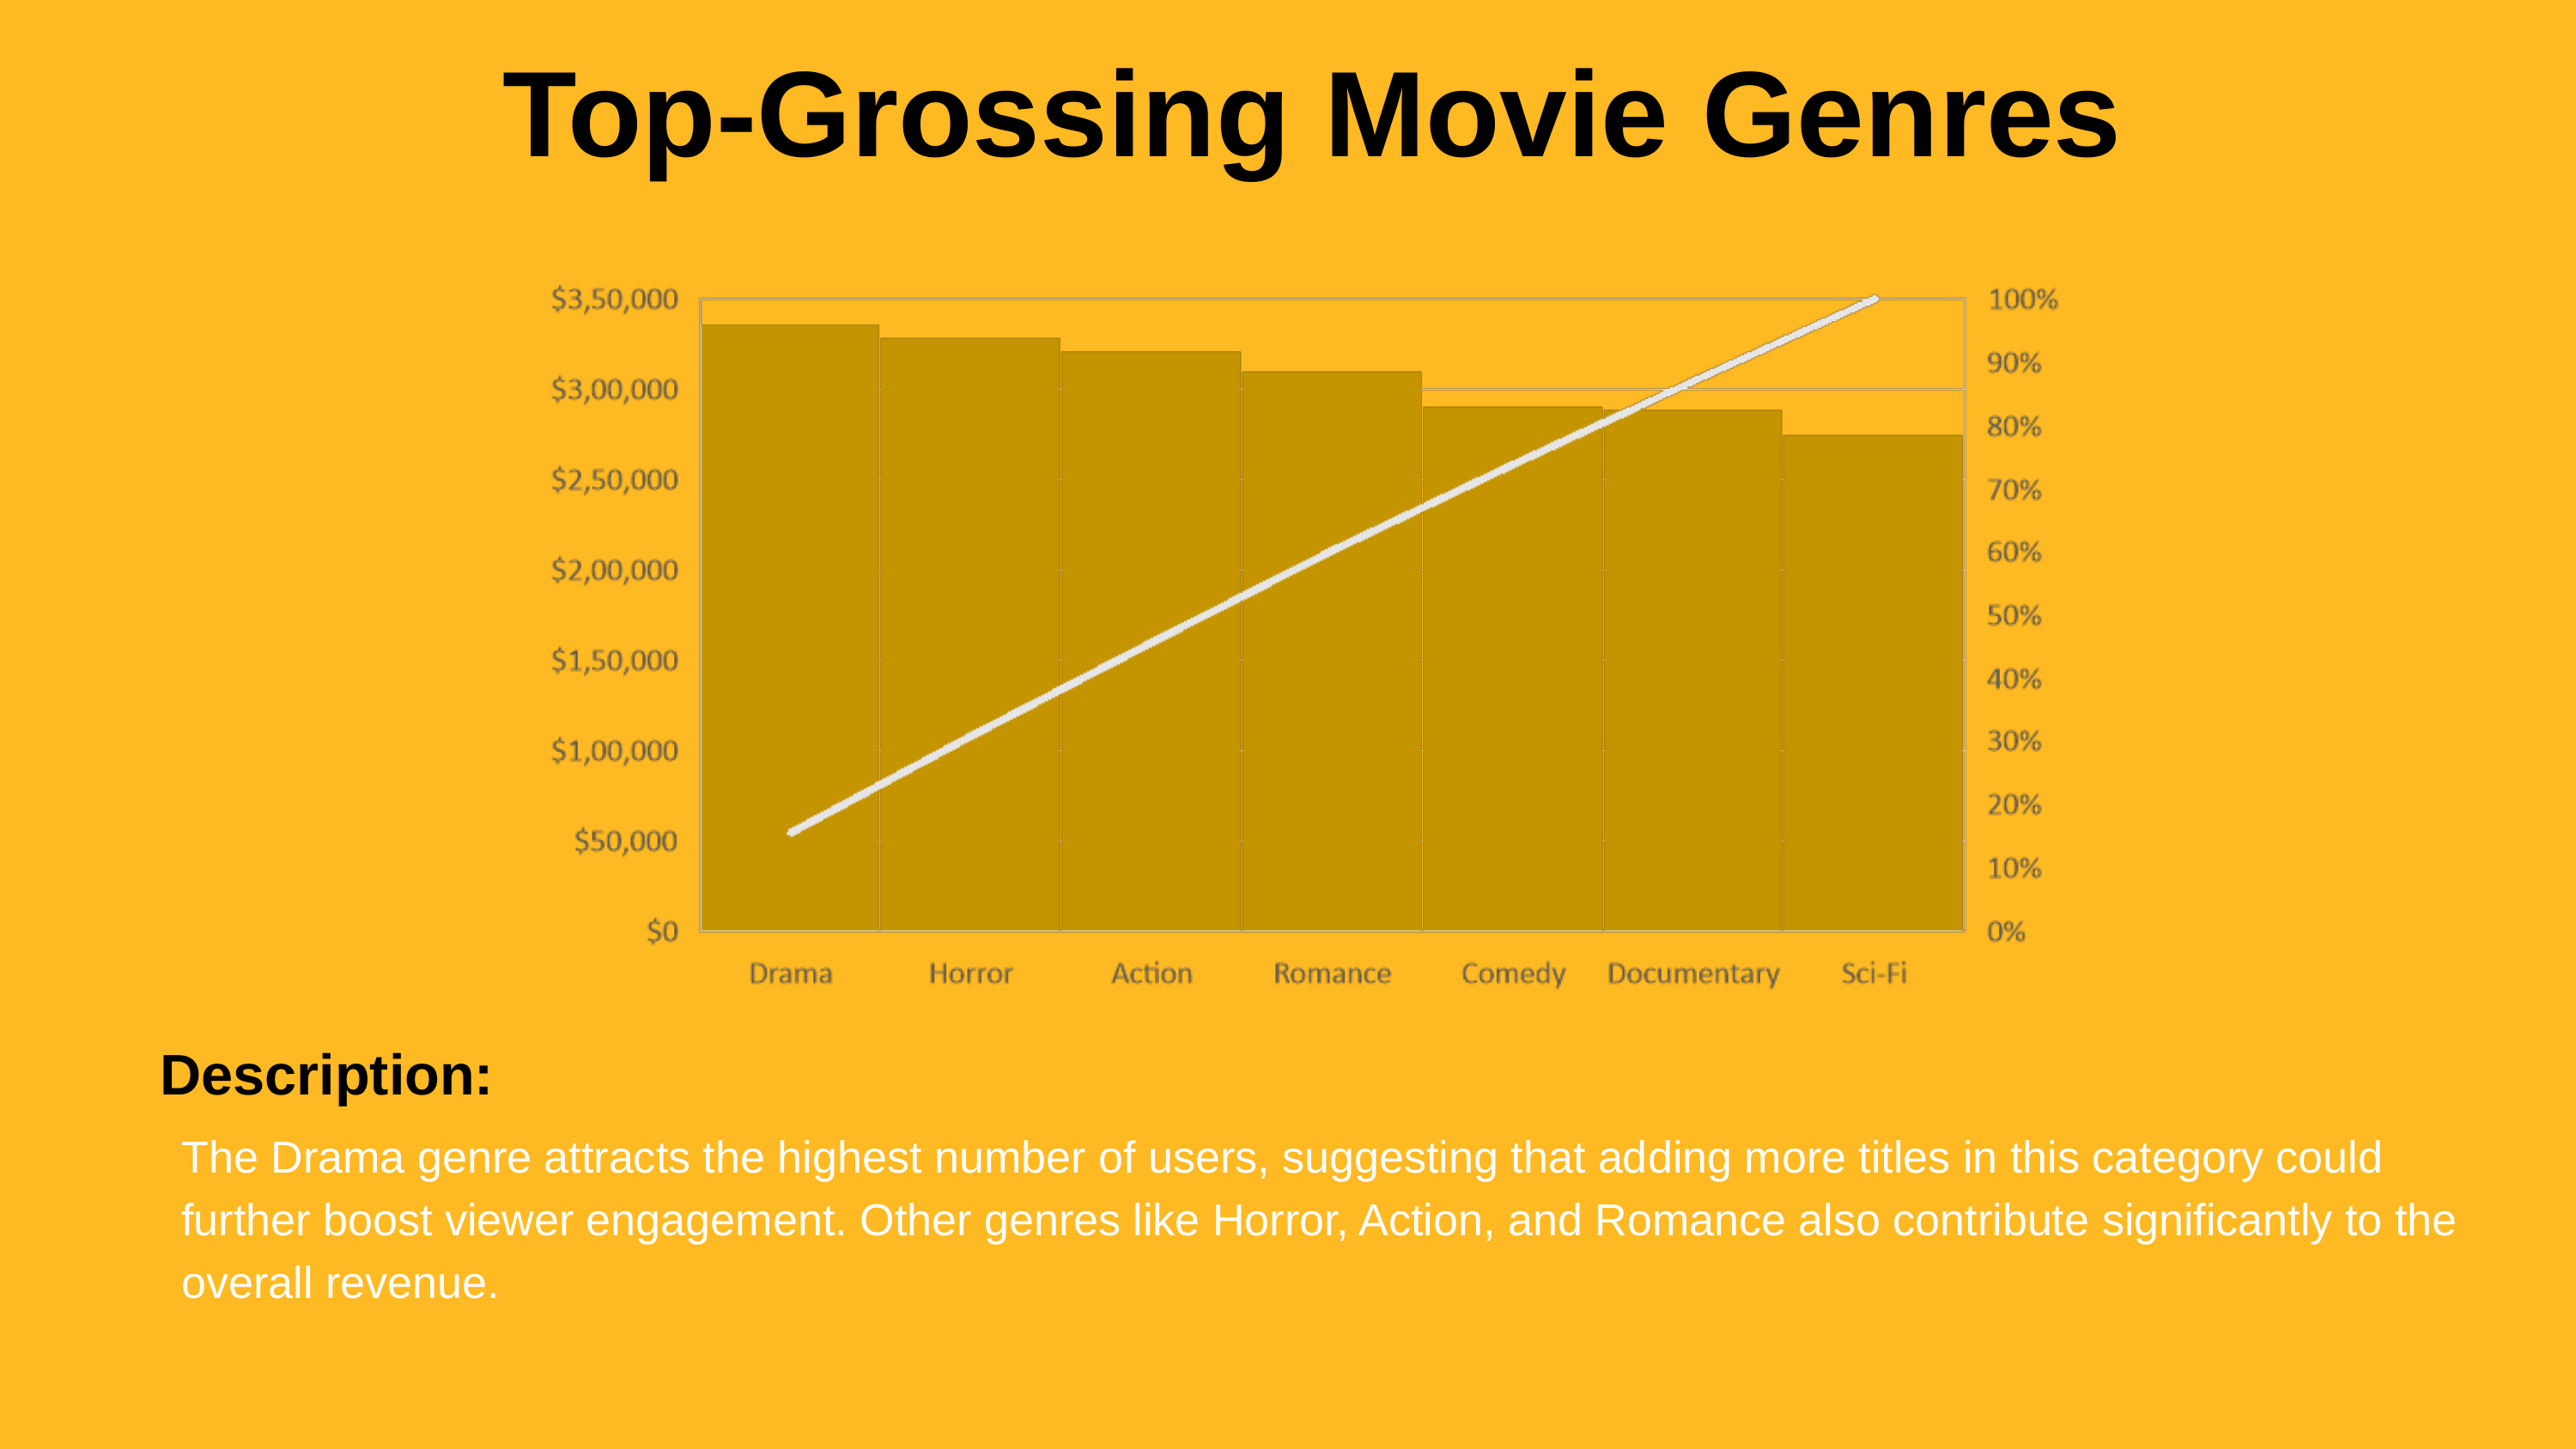

Top-Grossing Movie Genres

Description:
The Drama genre attracts the highest number of users, suggesting that adding more titles in this category could further boost viewer engagement. Other genres like Horror, Action, and Romance also contribute significantly to the overall revenue.